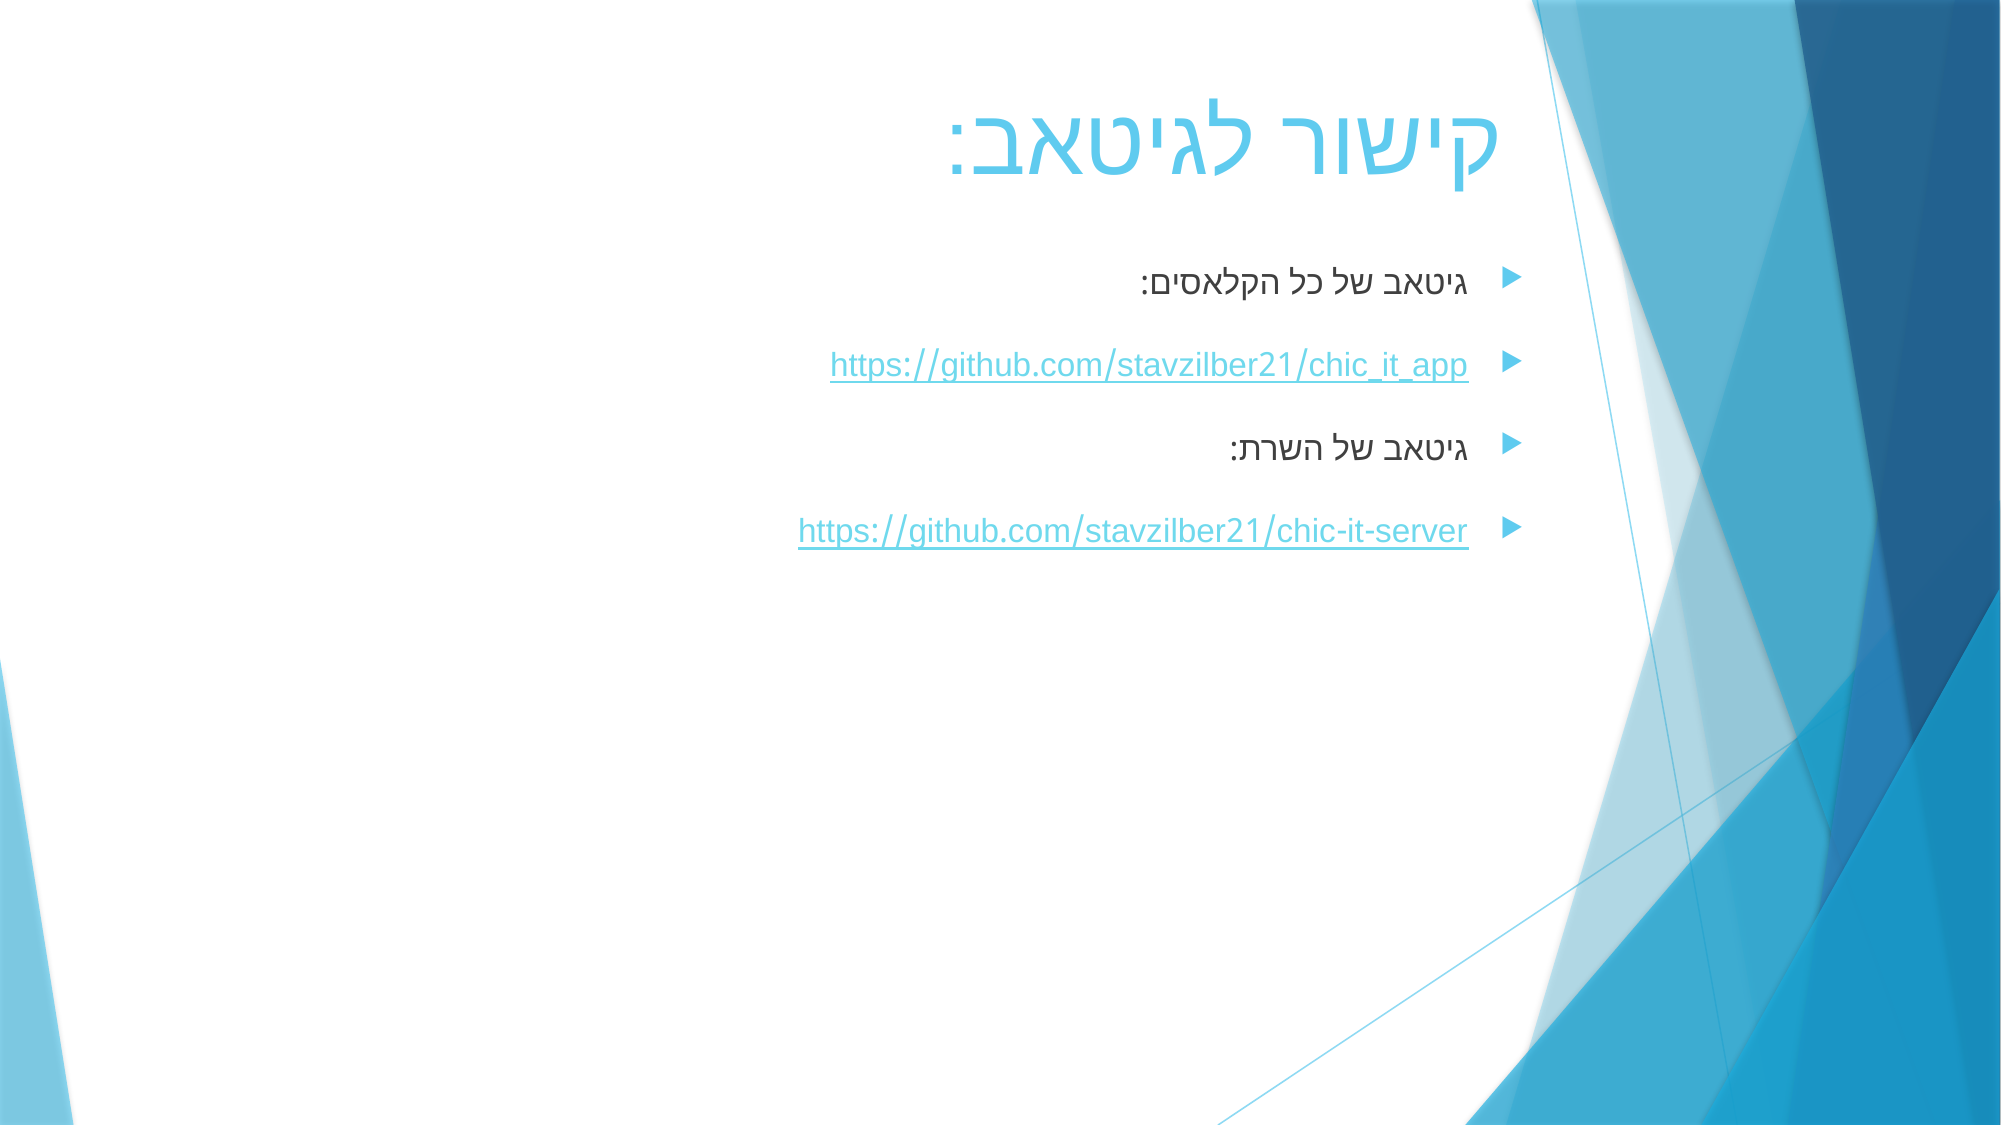

# קישור לגיטאב:
גיטאב של כל הקלאסים:
https://github.com/stavzilber21/chic_it_app
גיטאב של השרת:
https://github.com/stavzilber21/chic-it-server